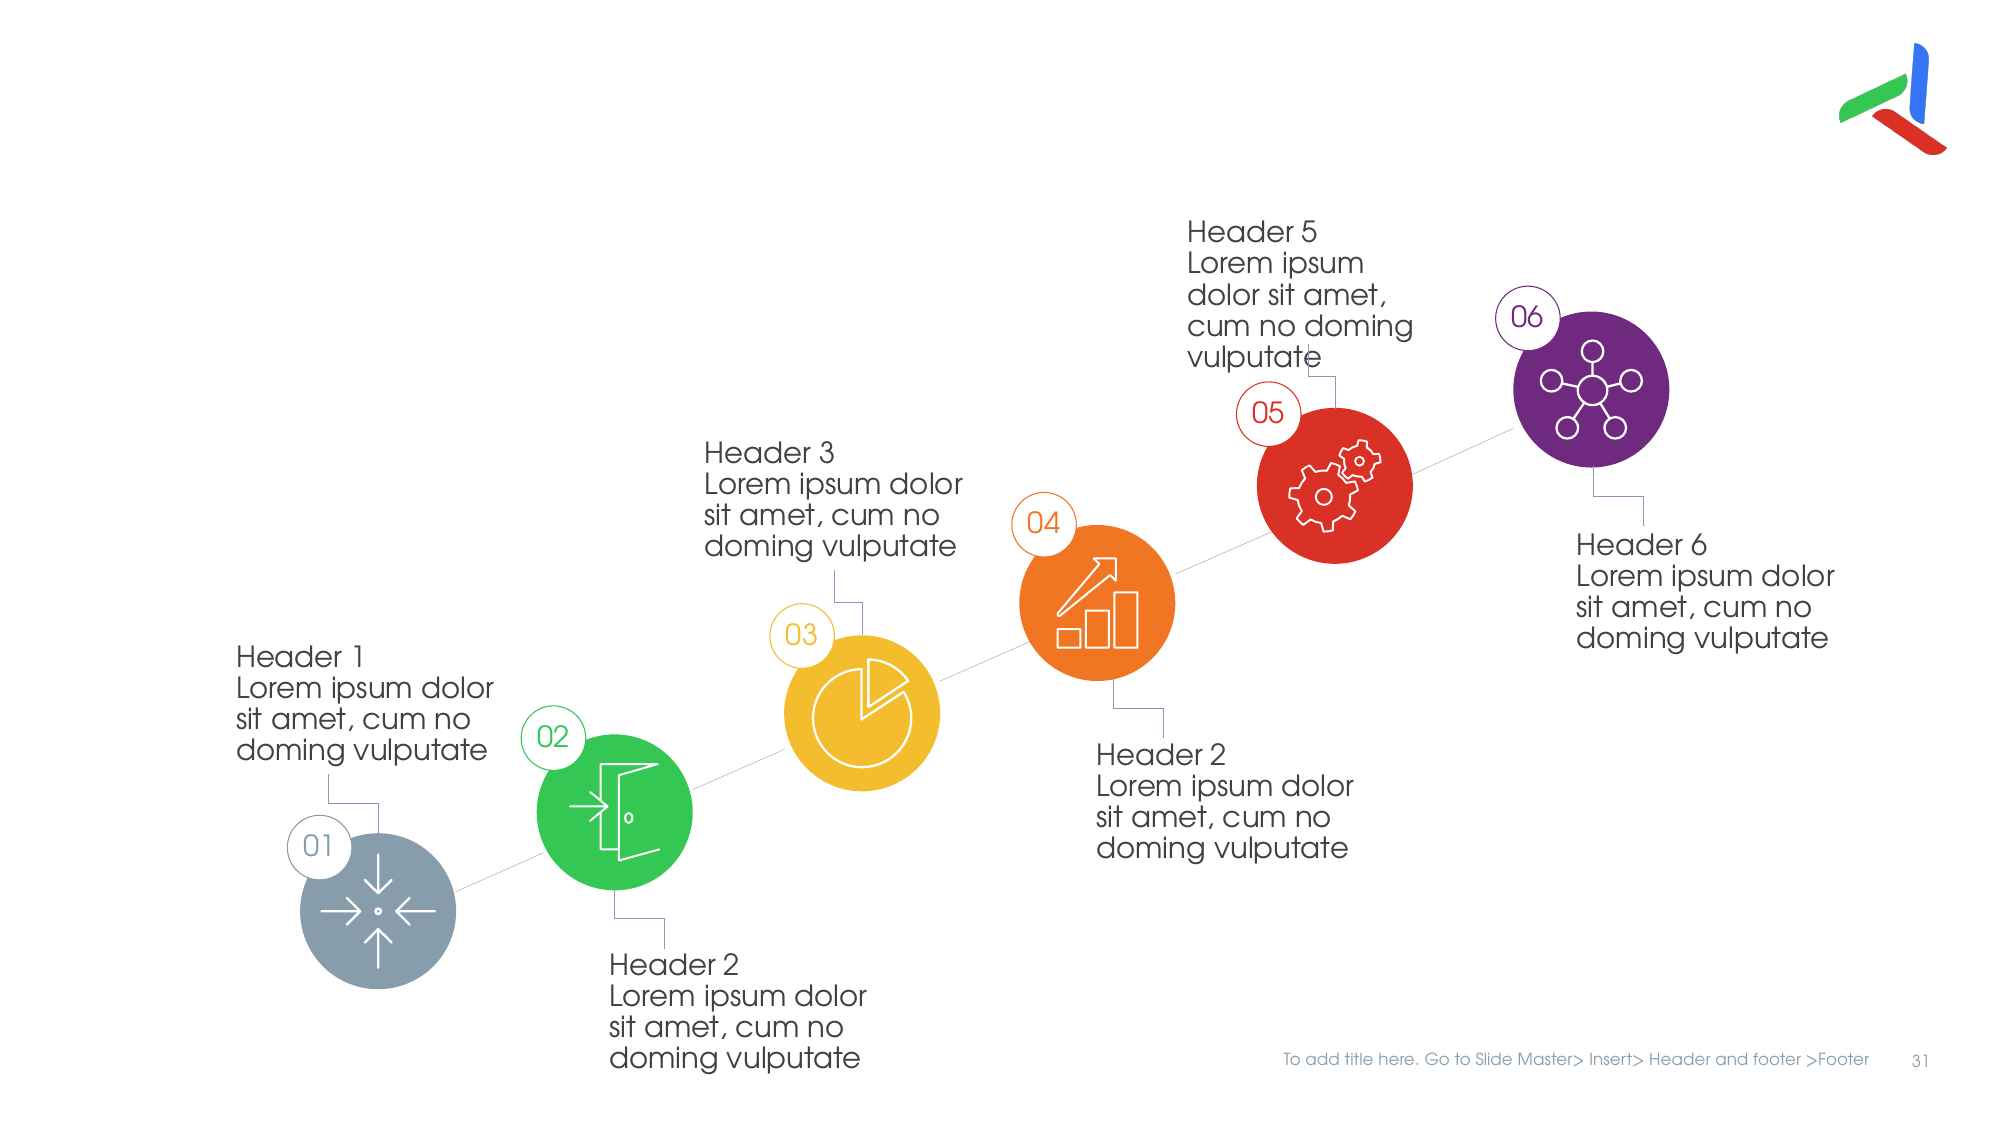

#

Header 5
Lorem ipsum dolor sit amet, cum no doming vulputate
05

06

Header 6
Lorem ipsum dolor sit amet, cum no doming vulputate

Header 3
Lorem ipsum dolor sit amet, cum no doming vulputate
03

04

Header 2
Lorem ipsum dolor sit amet, cum no doming vulputate

Header 1
Lorem ipsum dolor sit amet, cum no doming vulputate
01

02

Header 2
Lorem ipsum dolor sit amet, cum no doming vulputate

To add title here. Go to Slide Master> Insert> Header and footer >Footer